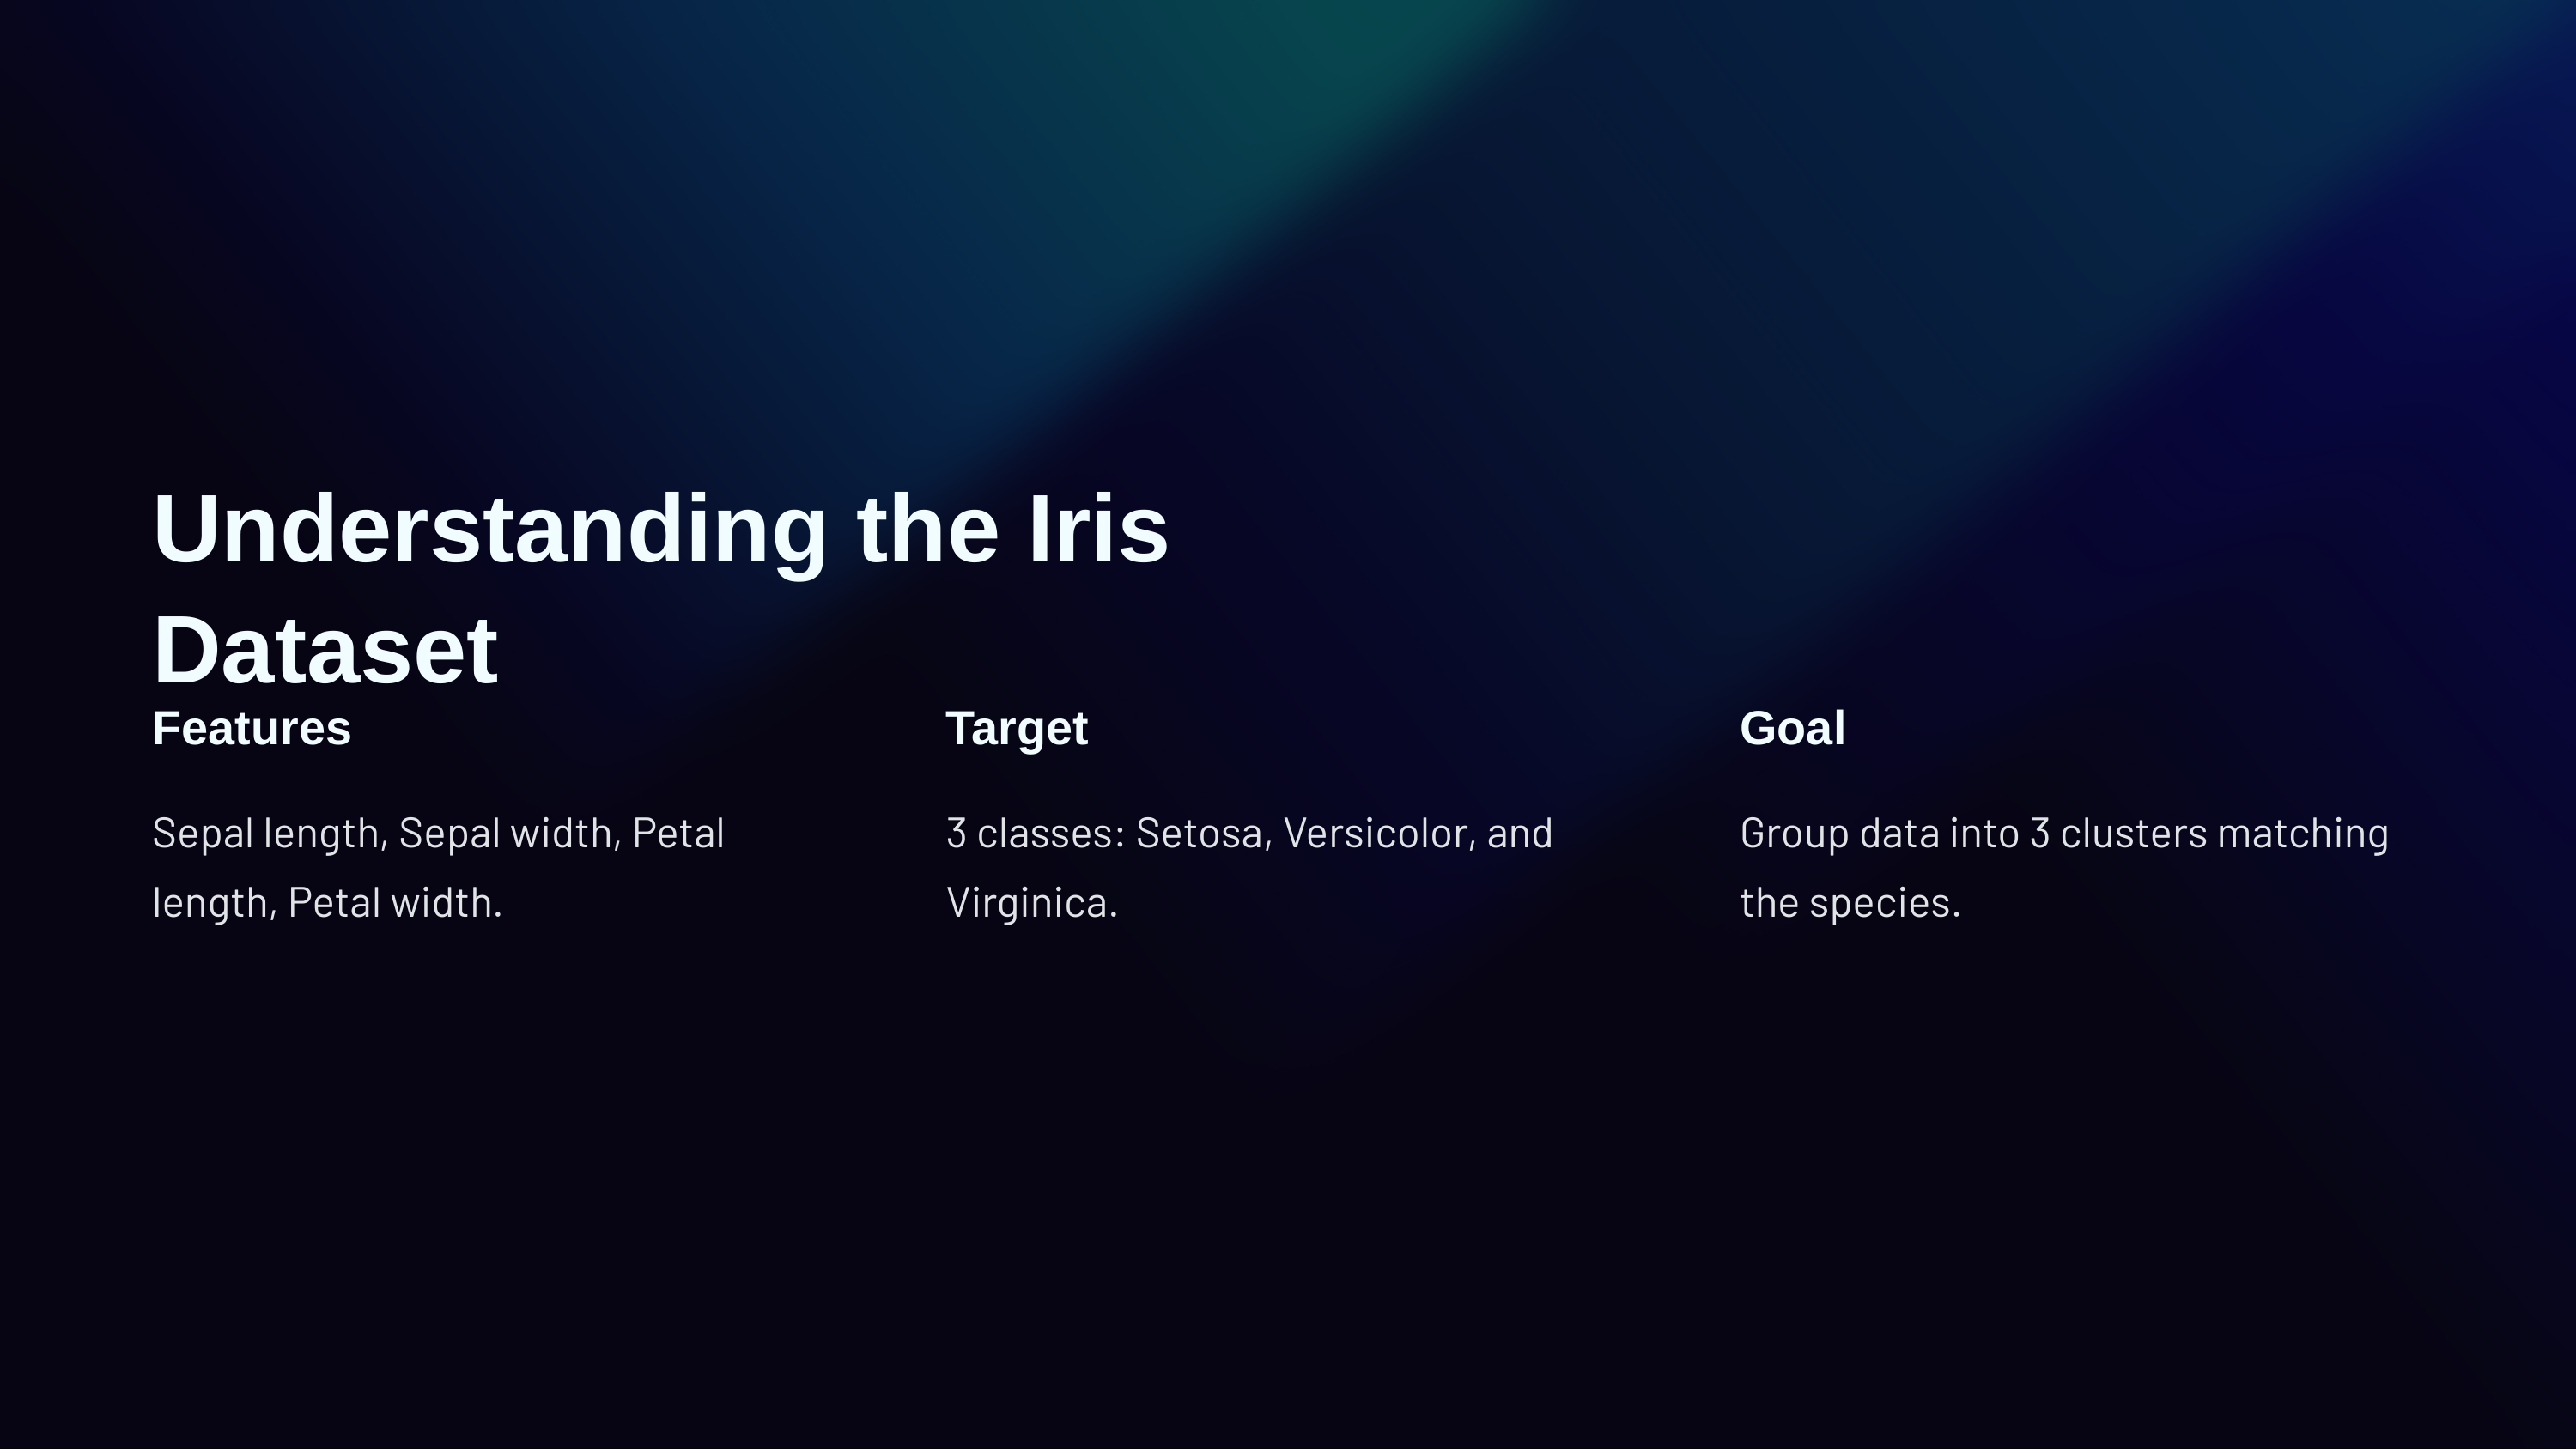

Understanding the Iris Dataset
Features
Target
Goal
Sepal length, Sepal width, Petal length, Petal width.
3 classes: Setosa, Versicolor, and Virginica.
Group data into 3 clusters matching the species.